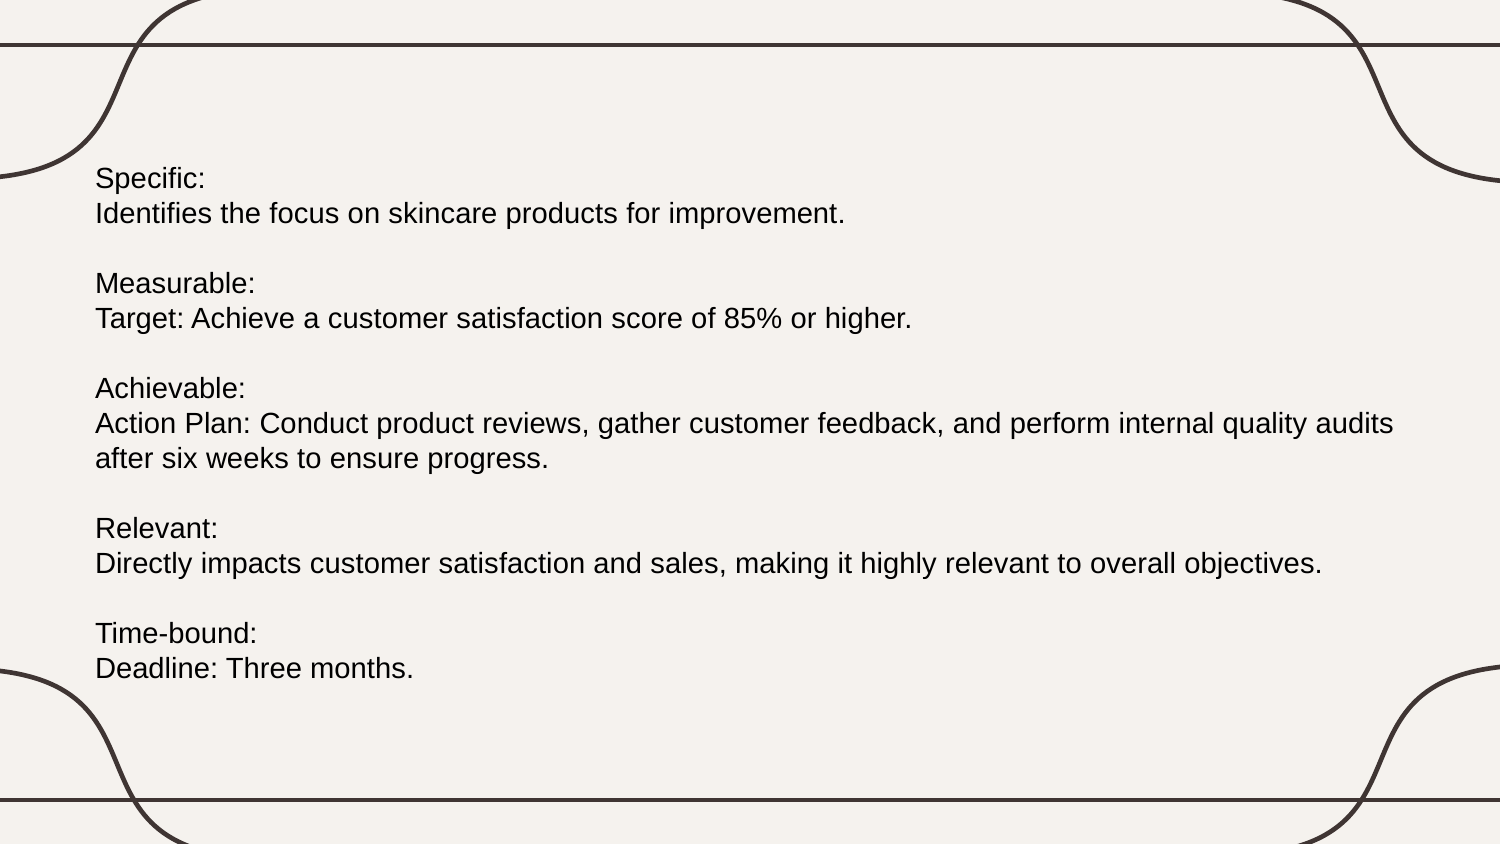

Specific:
Identifies the focus on skincare products for improvement.

Measurable:
Target: Achieve a customer satisfaction score of 85% or higher.

Achievable:
Action Plan: Conduct product reviews, gather customer feedback, and perform internal quality audits after six weeks to ensure progress.

Relevant:
Directly impacts customer satisfaction and sales, making it highly relevant to overall objectives.

Time-bound:
Deadline: Three months.